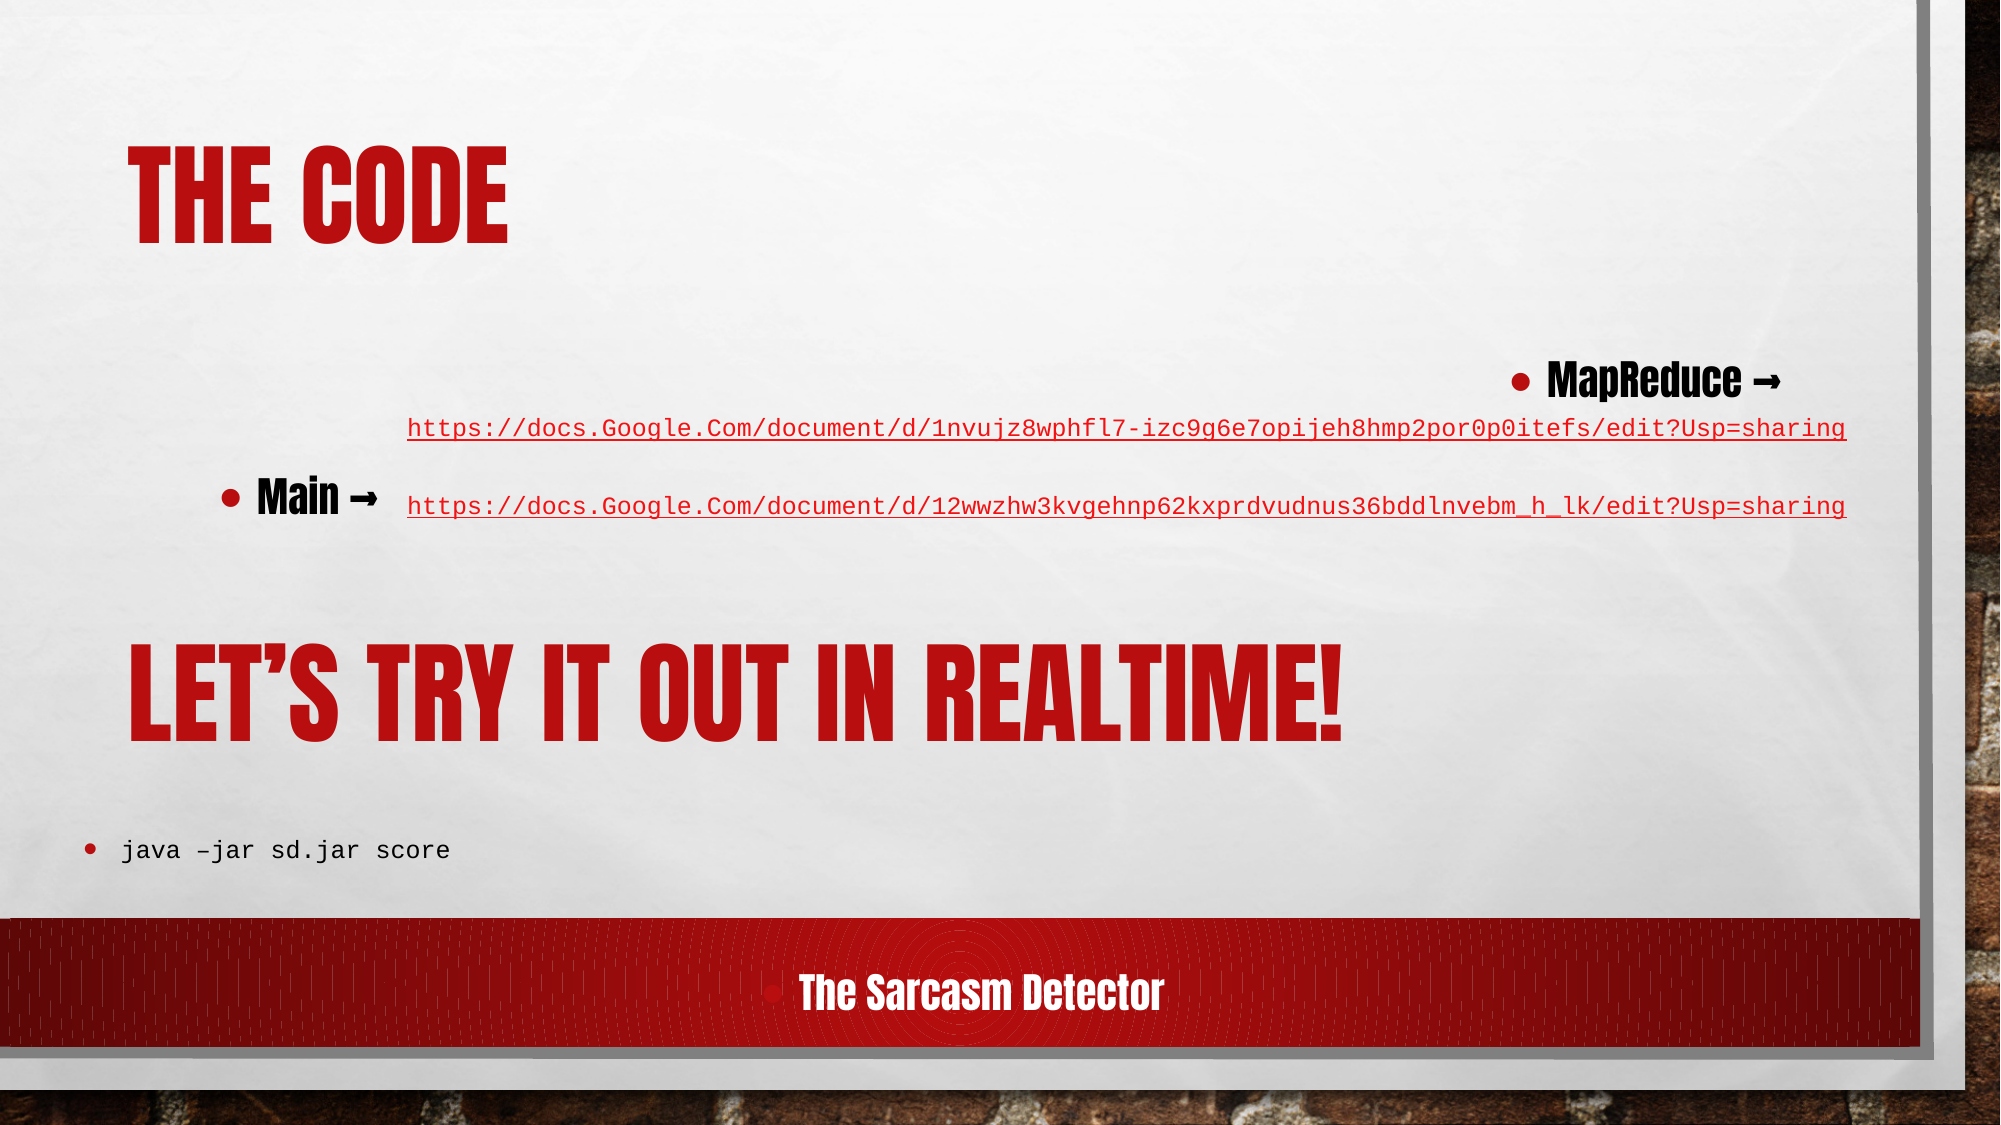

# The code
MapReduce →	https://docs.Google.Com/document/d/1nvujz8wphfl7-izc9g6e7opijeh8hmp2por0p0itefs/edit?Usp=sharing
Main →	https://docs.Google.Com/document/d/12wwzhw3kvgehnp62kxprdvudnus36bddlnvebm_h_lk/edit?Usp=sharing

java –jar sd.jar score
Let’s try it out in realtime!
The Sarcasm Detector